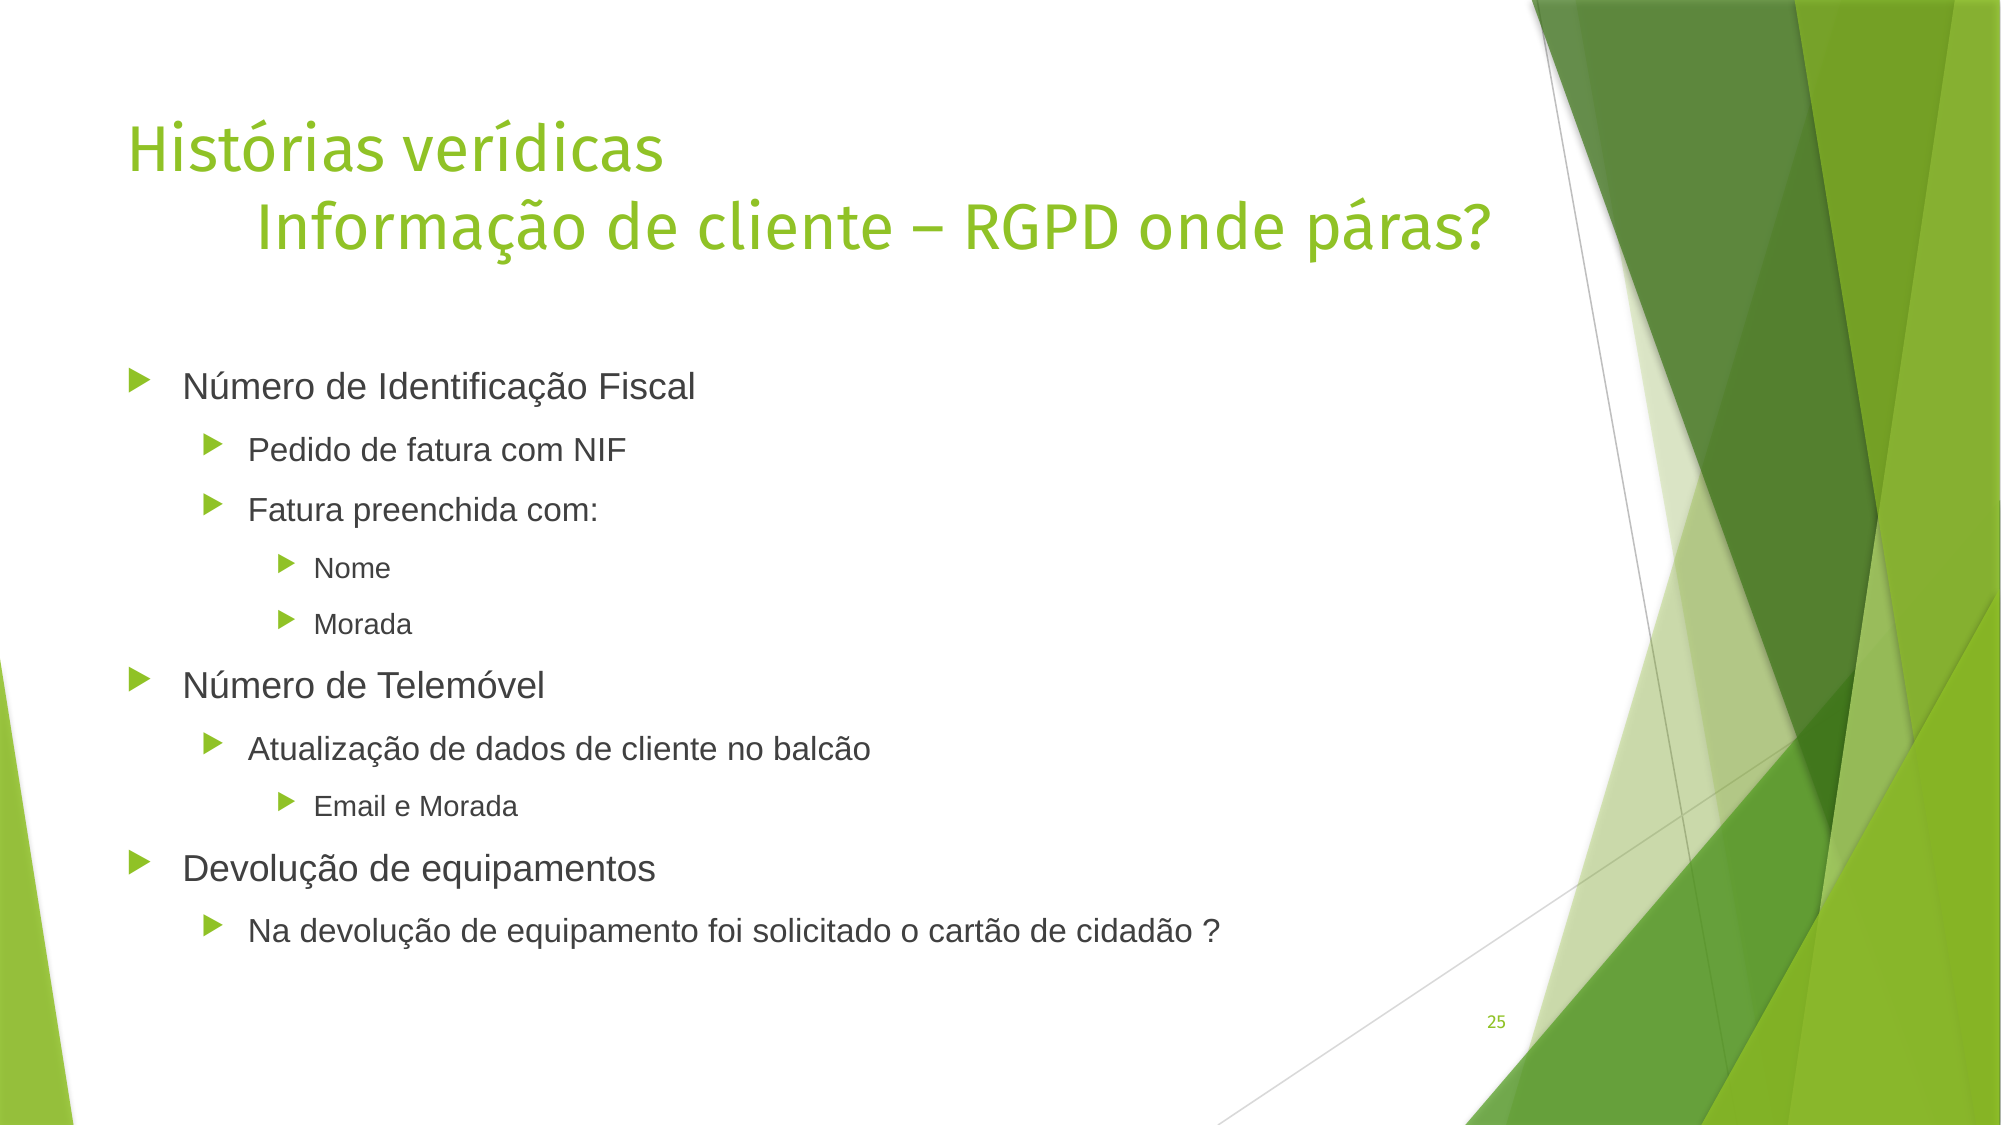

# Histórias verídicas Informação de cliente – RGPD onde páras?
Número de Identificação Fiscal
Pedido de fatura com NIF
Fatura preenchida com:
Nome
Morada
Número de Telemóvel
Atualização de dados de cliente no balcão
Email e Morada
Devolução de equipamentos
Na devolução de equipamento foi solicitado o cartão de cidadão ?

25